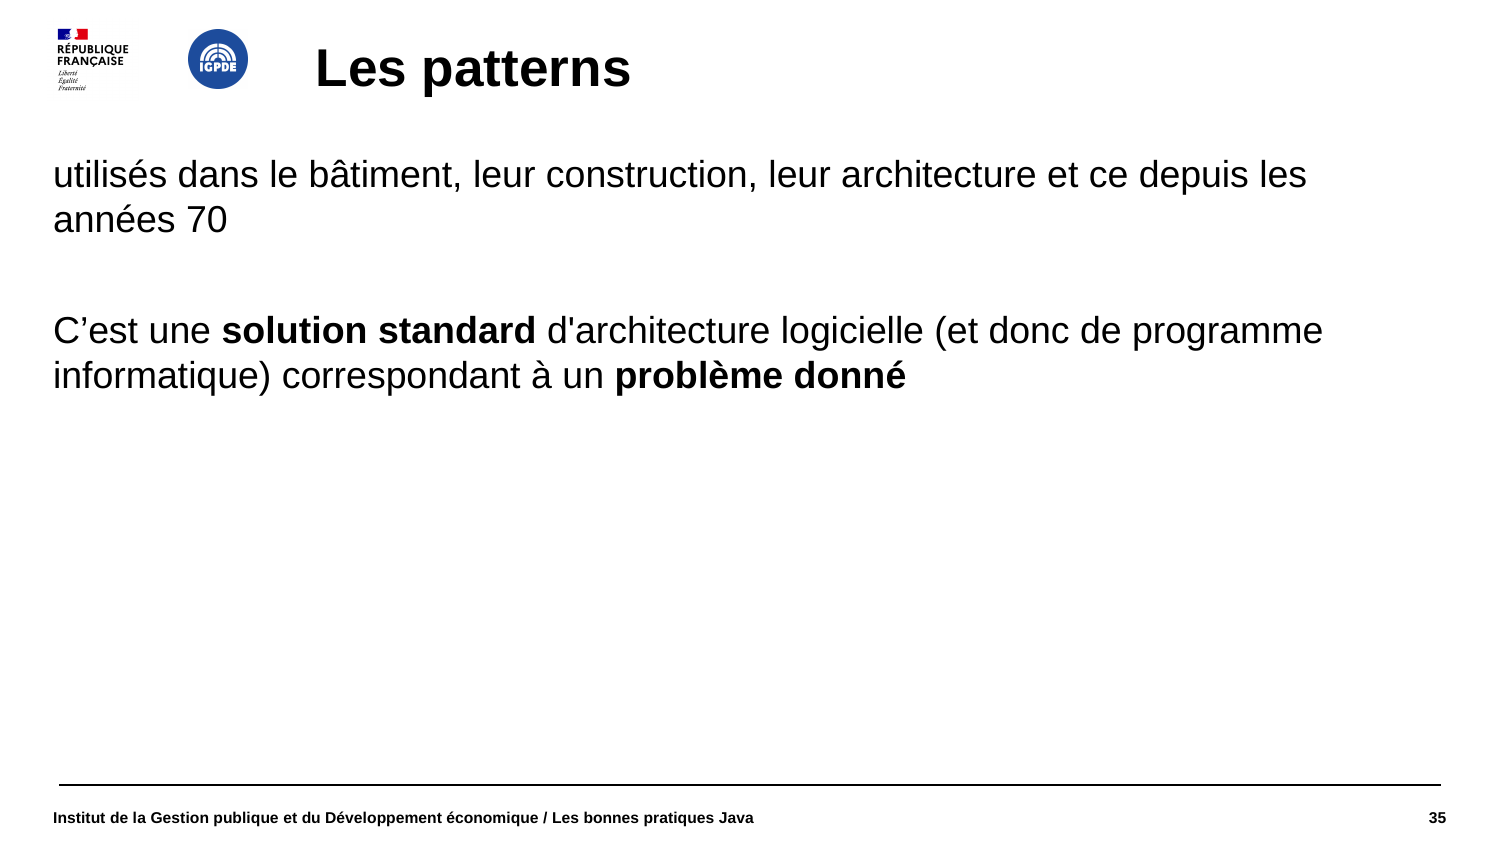

# Les patterns
utilisés dans le bâtiment, leur construction, leur architecture et ce depuis les années 70

C’est une solution standard d'architecture logicielle (et donc de programme informatique) correspondant à un problème donné

Institut de la Gestion publique et du Développement économique / Les bonnes pratiques Java
35